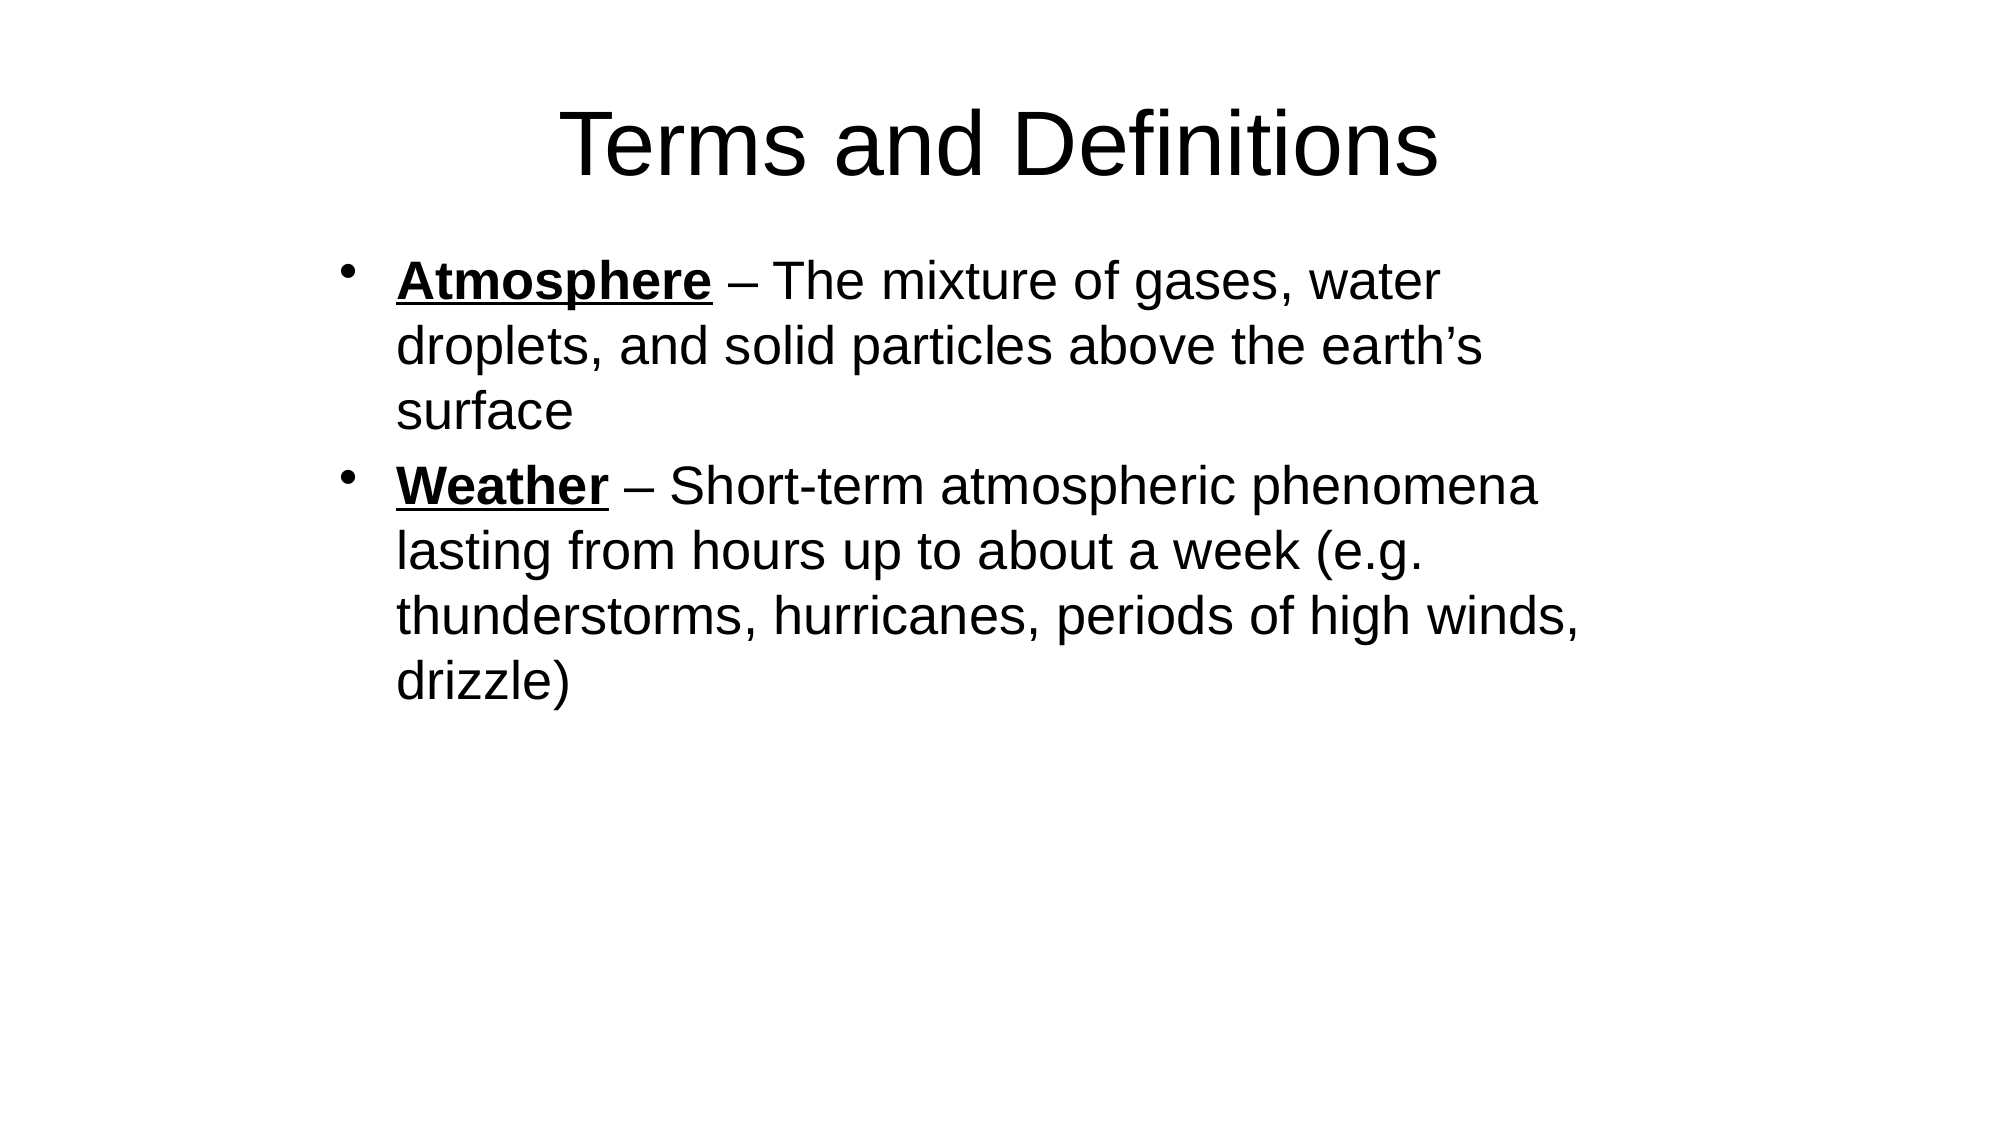

# Terms and Definitions
Atmosphere – The mixture of gases, water droplets, and solid particles above the earth’s surface
Weather – Short-term atmospheric phenomena lasting from hours up to about a week (e.g. thunderstorms, hurricanes, periods of high winds, drizzle)